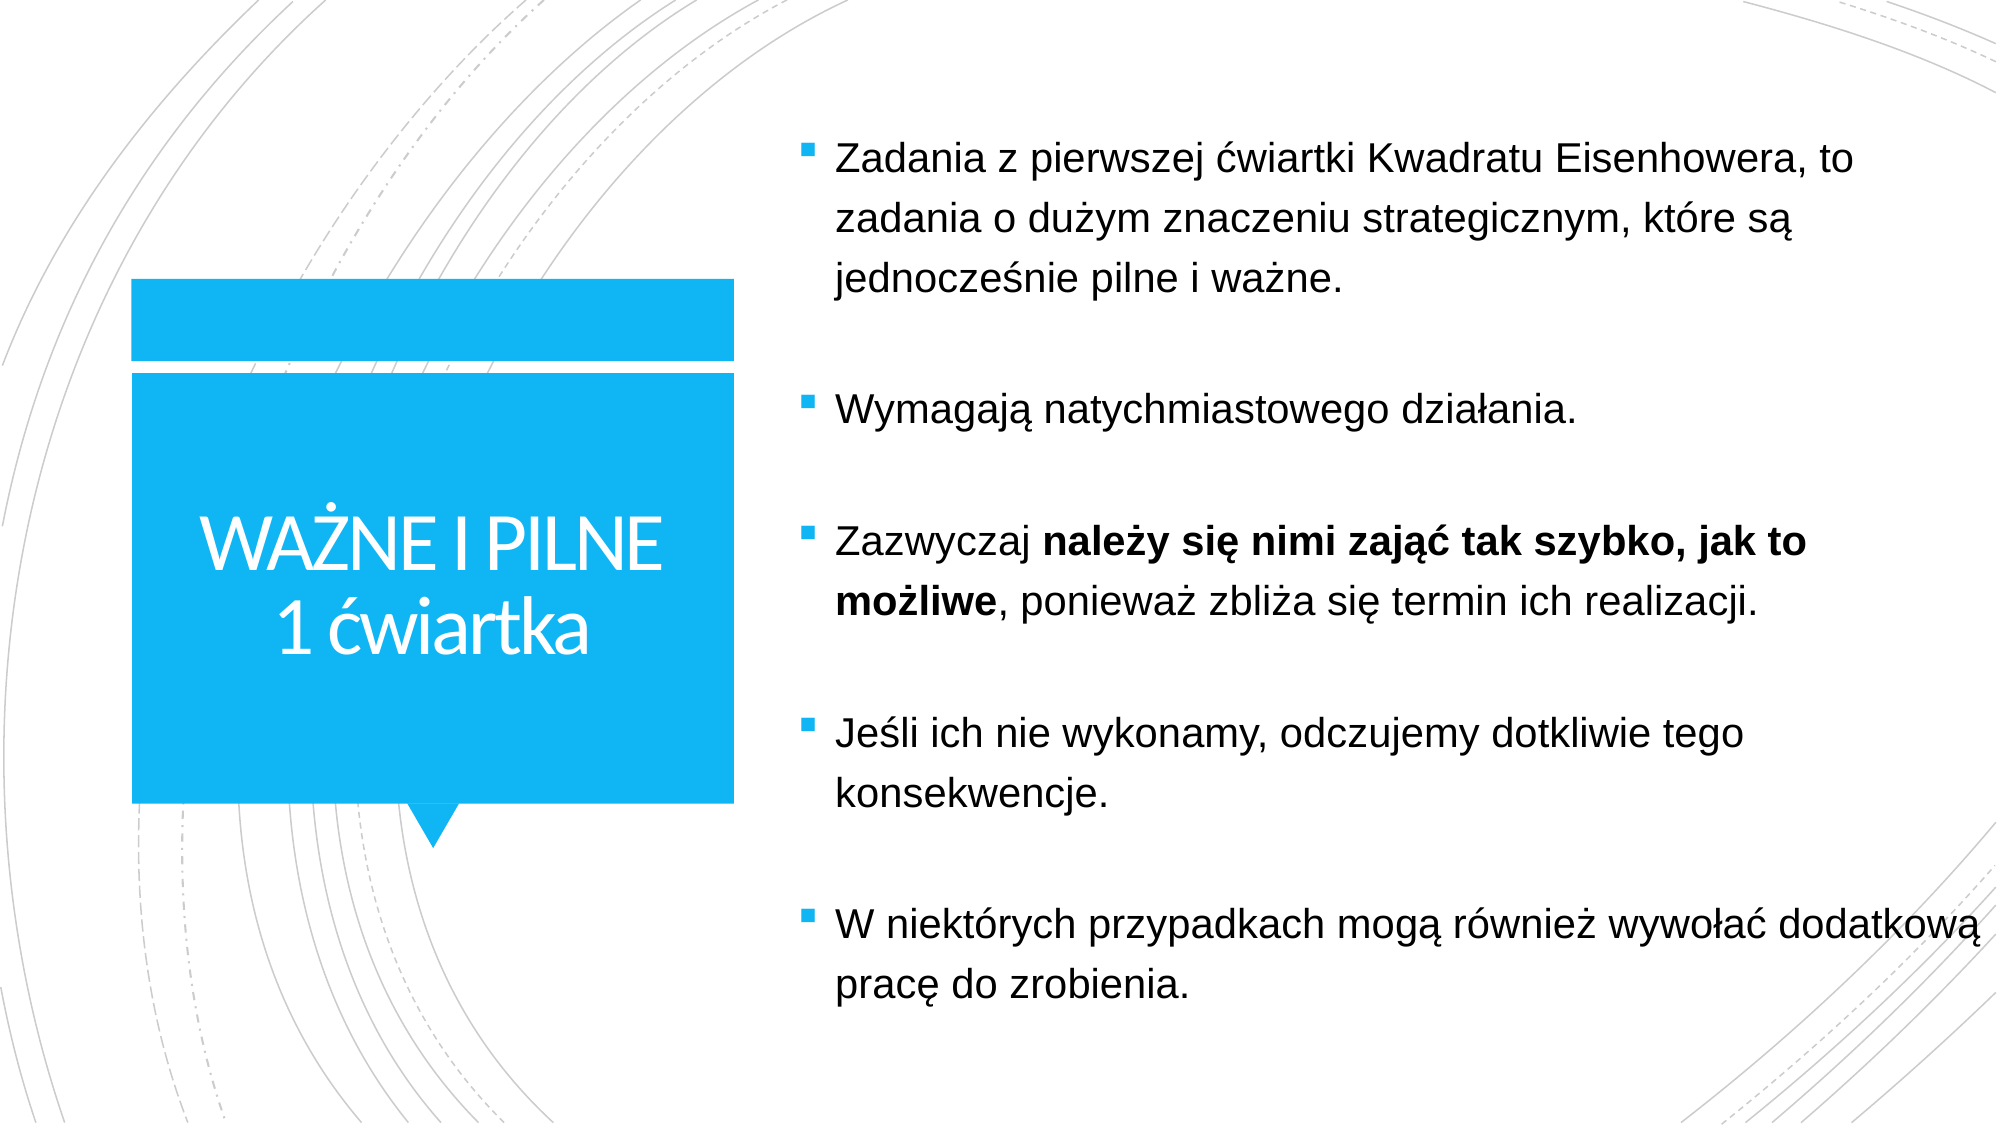

Zadania z pierwszej ćwiartki Kwadratu Eisenhowera, to zadania o dużym znaczeniu strategicznym, które są jednocześnie pilne i ważne.

Wymagają natychmiastowego działania.

Zazwyczaj należy się nimi zająć tak szybko, jak to możliwe, ponieważ zbliża się termin ich realizacji.

Jeśli ich nie wykonamy, odczujemy dotkliwie tego konsekwencje.

W niektórych przypadkach mogą również wywołać dodatkową pracę do zrobienia.
# WAŻNE I PILNE 1 ćwiartka